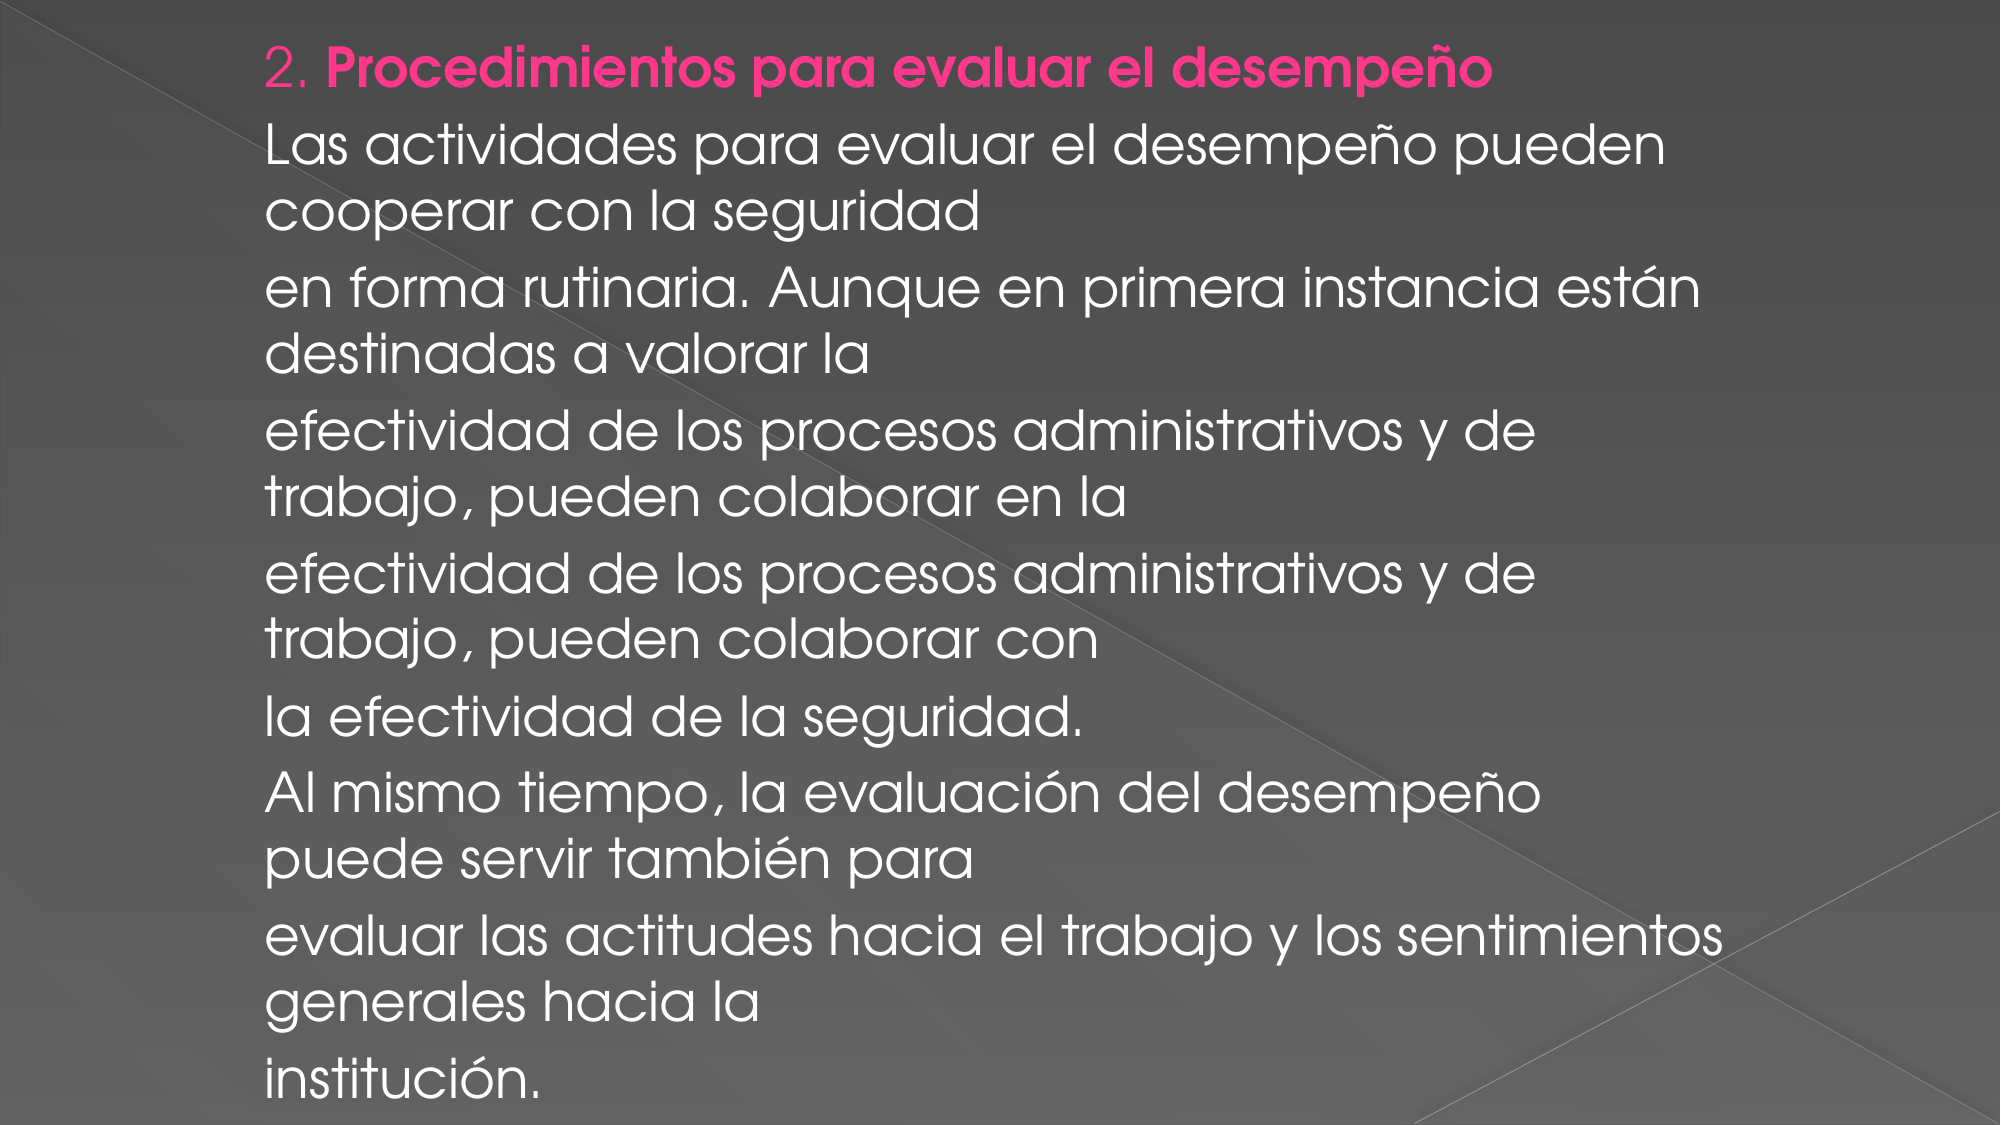

2. Procedimientos para evaluar el desempeño
Las actividades para evaluar el desempeño pueden cooperar con la seguridad
en forma rutinaria. Aunque en primera instancia están destinadas a valorar la
efectividad de los procesos administrativos y de trabajo, pueden colaborar en la
efectividad de los procesos administrativos y de trabajo, pueden colaborar con
la efectividad de la seguridad.
Al mismo tiempo, la evaluación del desempeño puede servir también para
evaluar las actitudes hacia el trabajo y los sentimientos generales hacia la
institución.